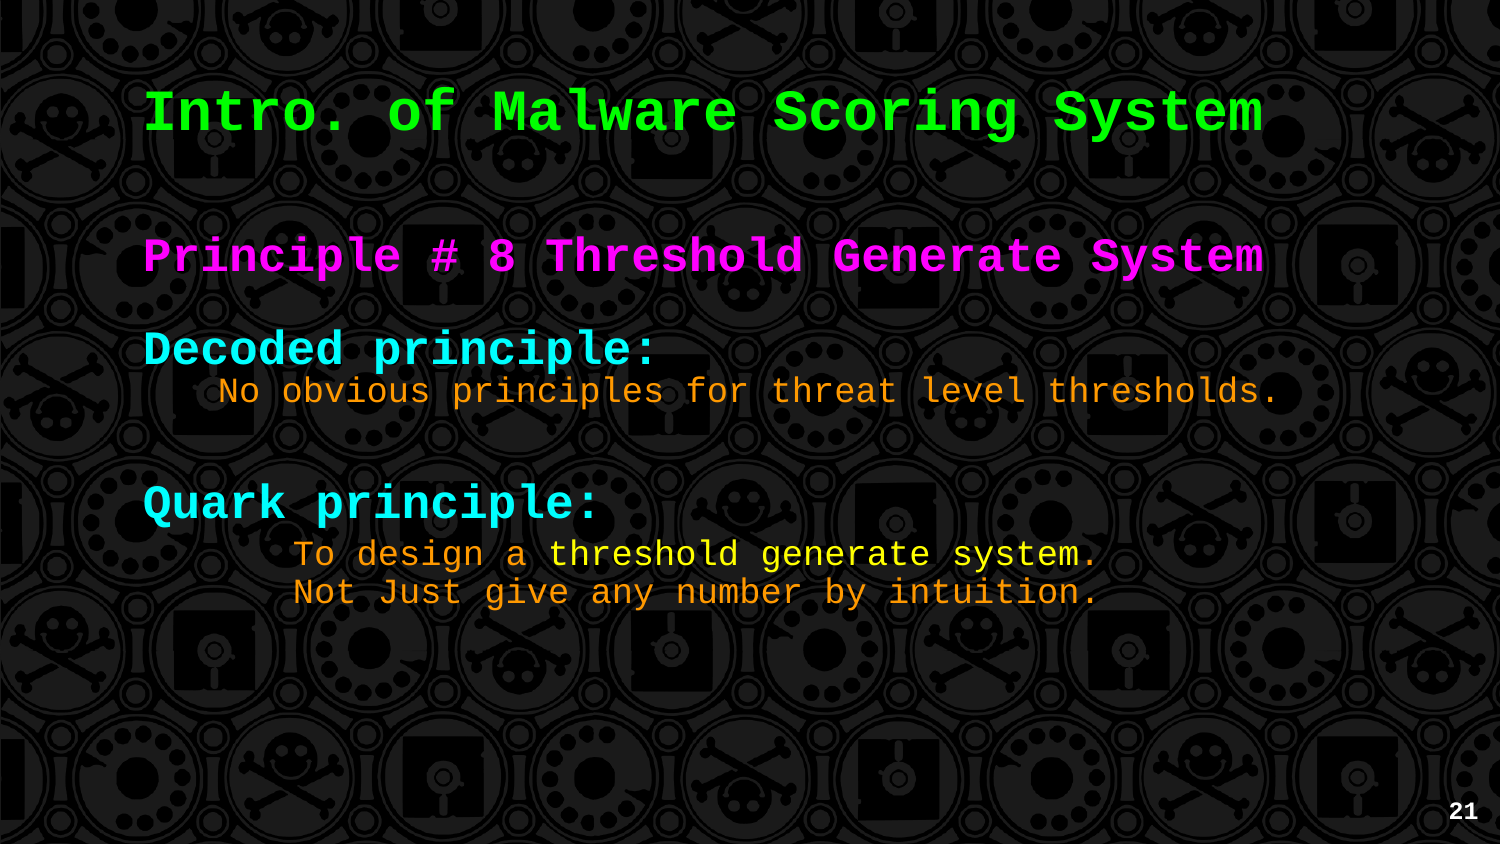

Intro. of Malware Scoring System

Principle # 8 Threshold Generate System

Decoded principle:
No obvious principles for threat level thresholds.

Quark principle:
	To design a threshold generate system.
	Not Just give any number by intuition.

21